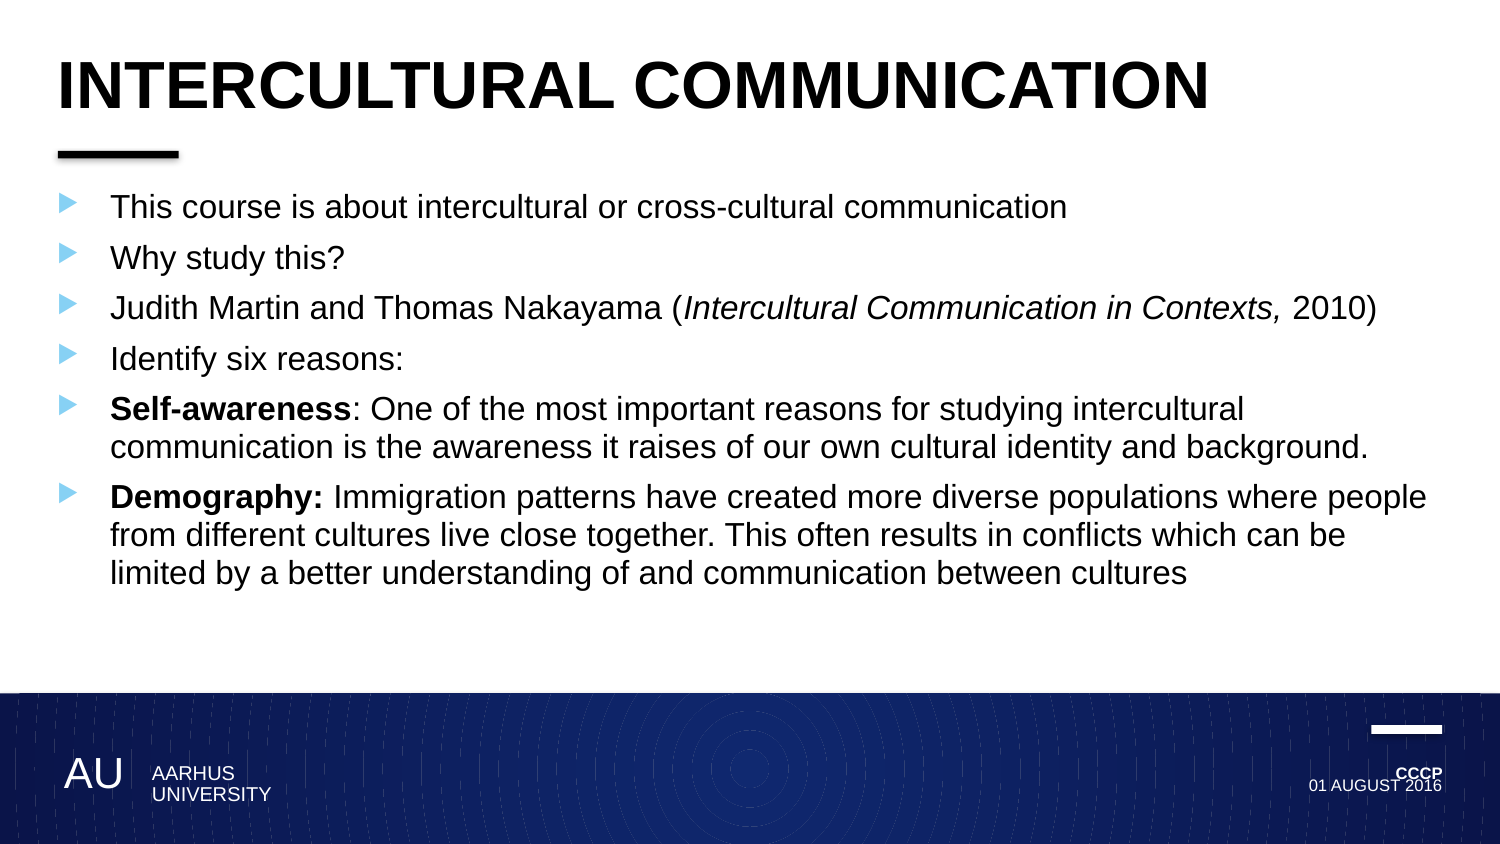

# intercultural communication
This course is about intercultural or cross-cultural communication
Why study this?
Judith Martin and Thomas Nakayama (Intercultural Communication in Contexts, 2010)
Identify six reasons:
Self-awareness: One of the most important reasons for studying intercultural communication is the awareness it raises of our own cultural identity and background.
Demography: Immigration patterns have created more diverse populations where people from different cultures live close together. This often results in conflicts which can be limited by a better understanding of and communication between cultures